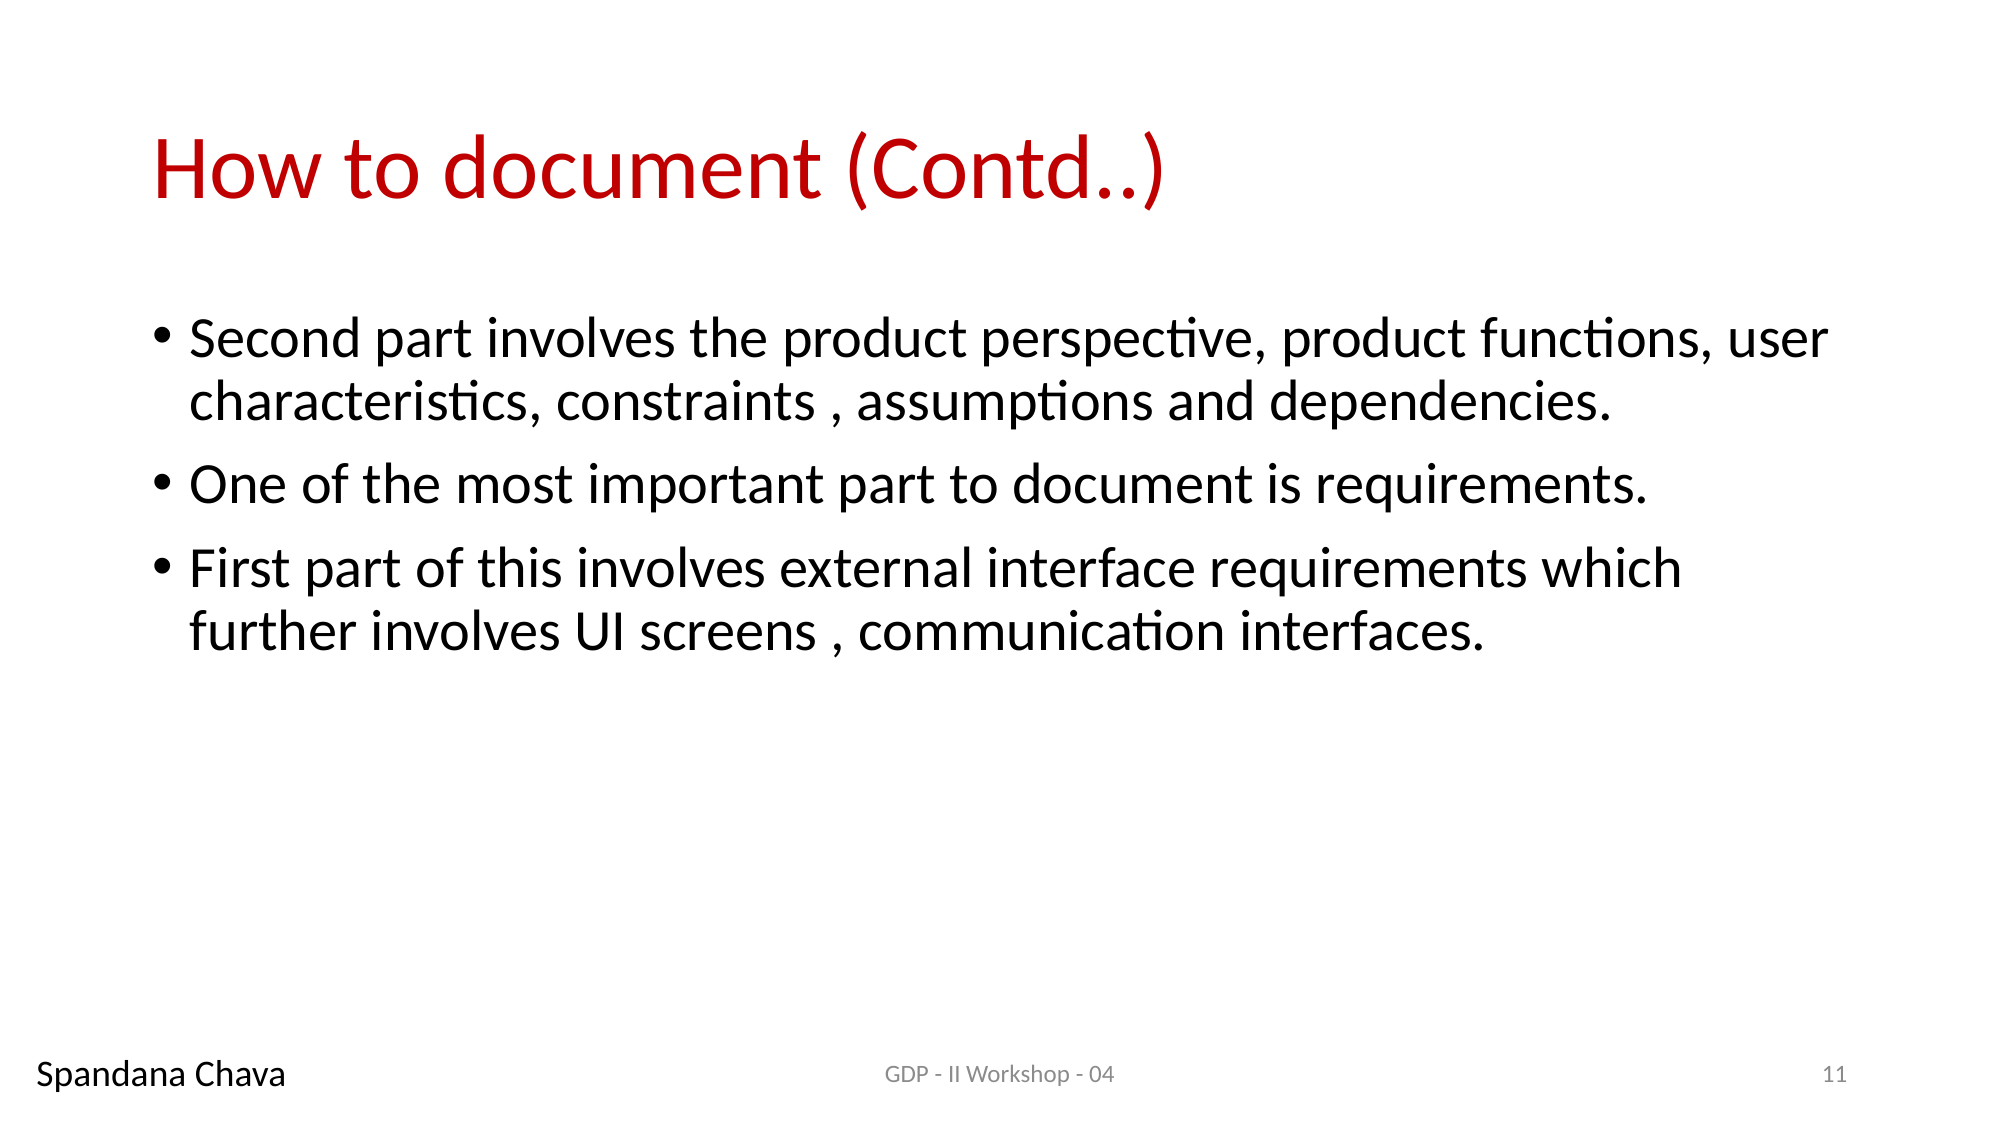

# How to document (Contd..)
Second part involves the product perspective, product functions, user characteristics, constraints , assumptions and dependencies.
One of the most important part to document is requirements.
First part of this involves external interface requirements which further involves UI screens , communication interfaces.
Spandana Chava
GDP - II Workshop - 04
11